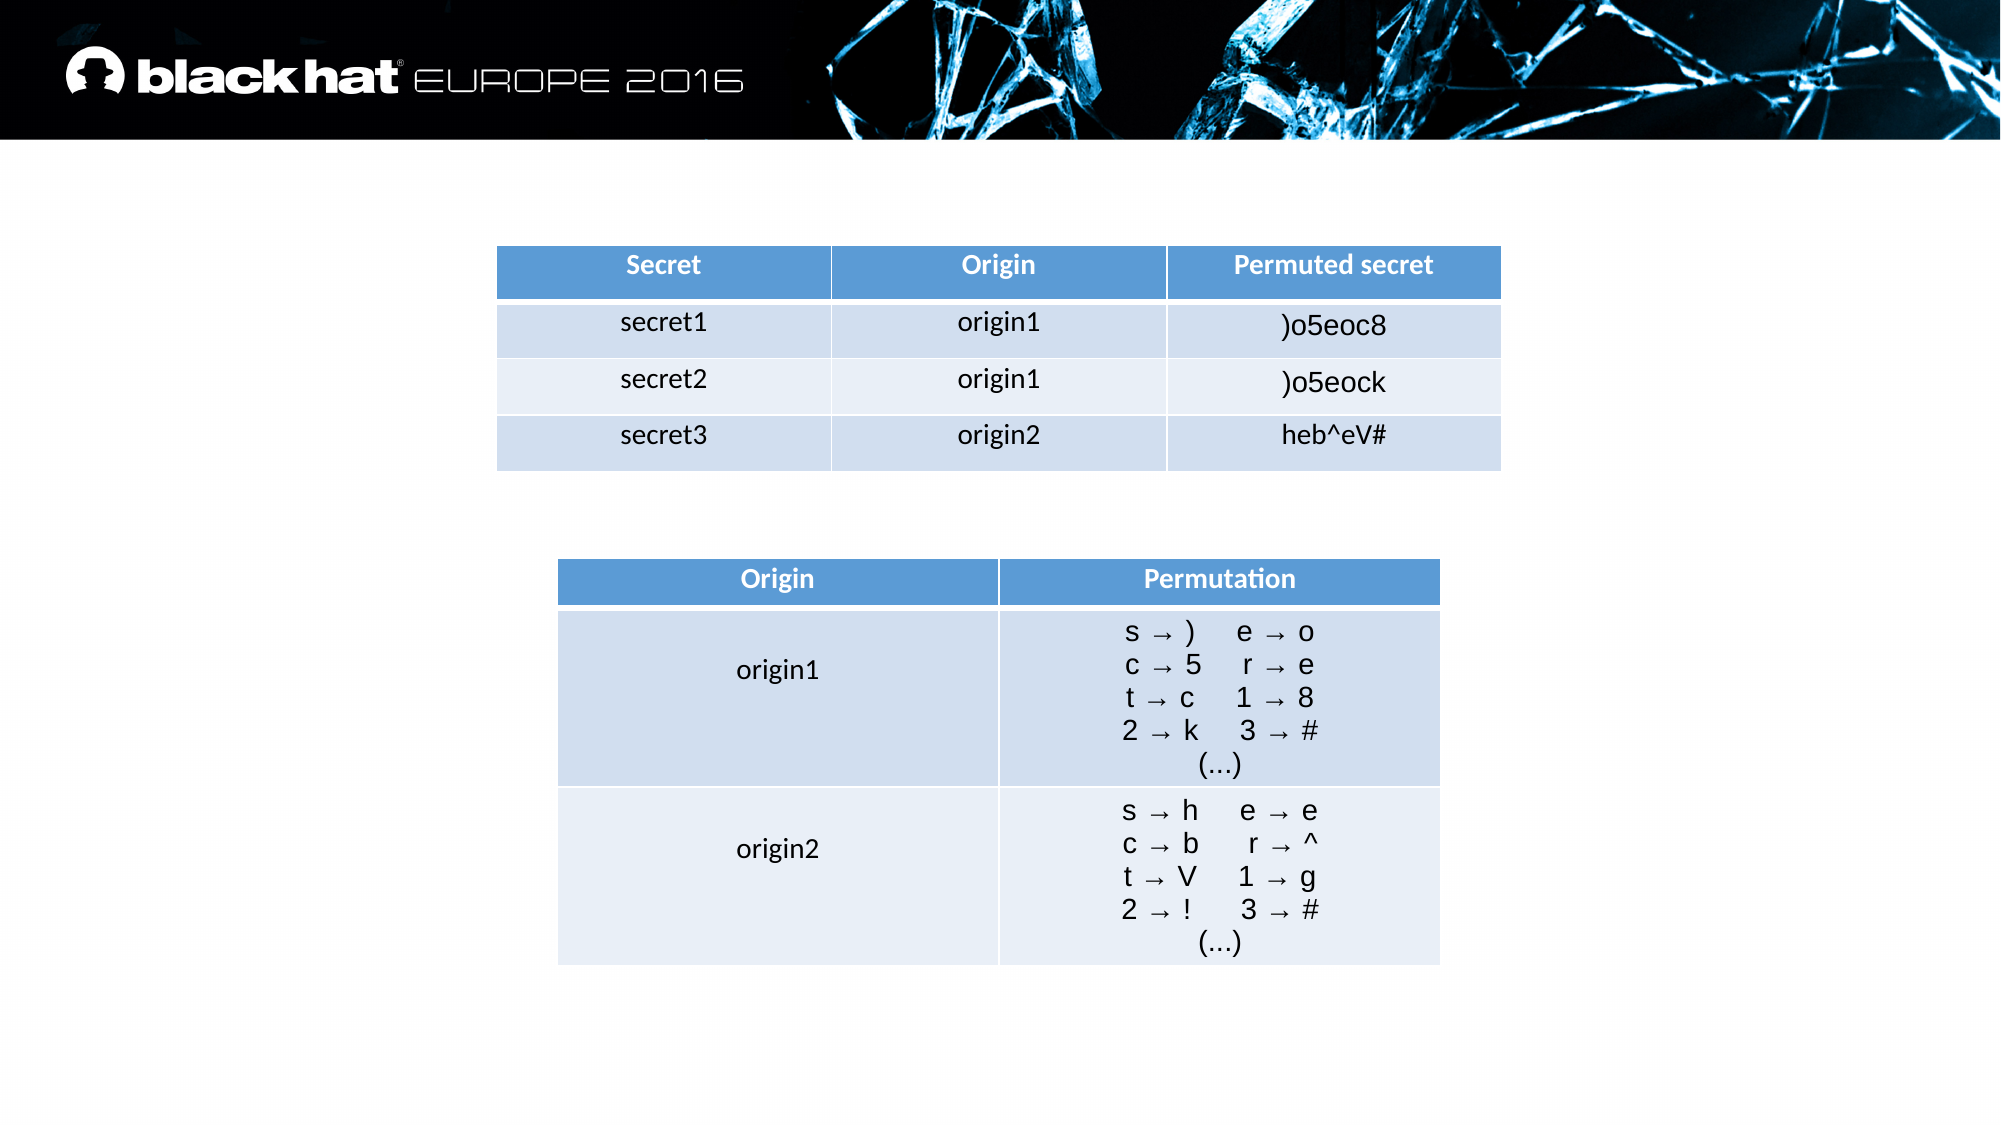

| Secret | Origin | Permuted secret |
| --- | --- | --- |
| secret1 | origin1 | )o5eoc8 |
| secret2 | origin1 | )o5eock |
| secret3 | origin2 | heb^eV# |
| Origin | Permutation |
| --- | --- |
| origin1 | s → ) e → o c → 5 r → e t → c 1 → 8 2 → k 3 → # (...) |
| origin2 | s → h e → e c → b r → ^ t → V 1 → g 2 → ! 3 → # (...) |